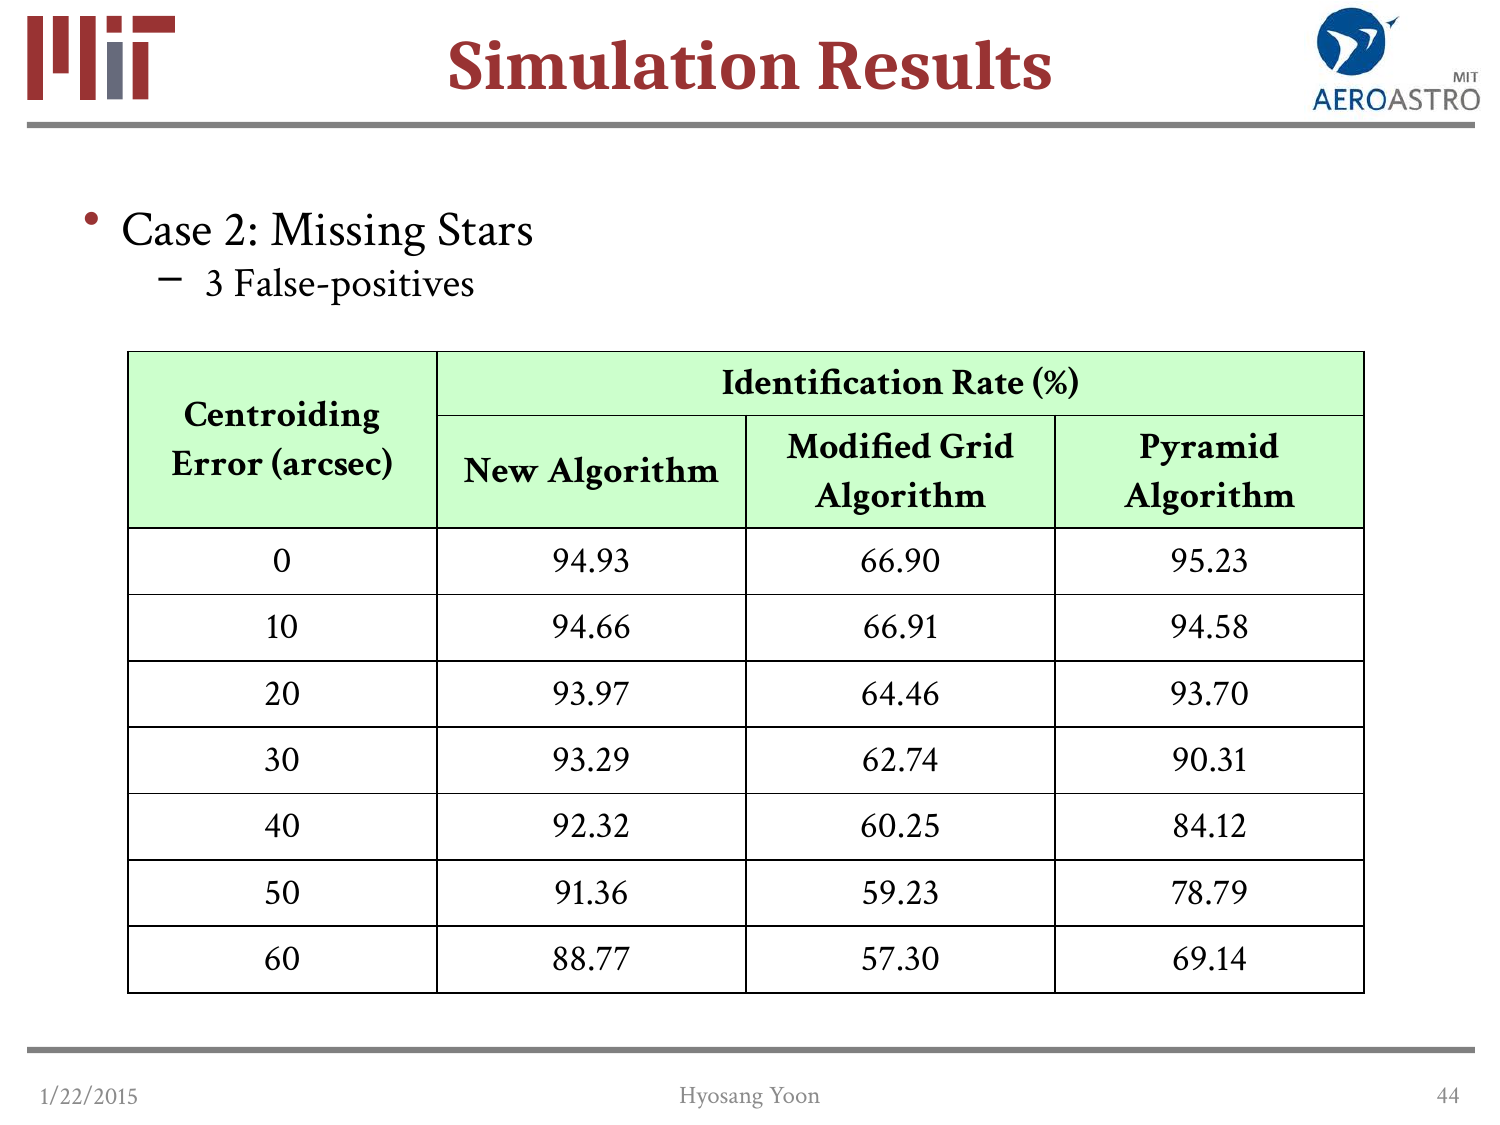

# Simulation Results
Case 2: Missing Stars
3 False-positives
| Centroiding Error (arcsec) | Identification Rate (%) |  |  |
| --- | --- | --- | --- |
|  | New Algorithm | Modified Grid Algorithm | Pyramid Algorithm |
| 0 | 94.93 | 66.90 | 95.23 |
| 10 | 94.66 | 66.91 | 94.58 |
| 20 | 93.97 | 64.46 | 93.70 |
| 30 | 93.29 | 62.74 | 90.31 |
| 40 | 92.32 | 60.25 | 84.12 |
| 50 | 91.36 | 59.23 | 78.79 |
| 60 | 88.77 | 57.30 | 69.14 |
1/22/2015
Hyosang Yoon
44